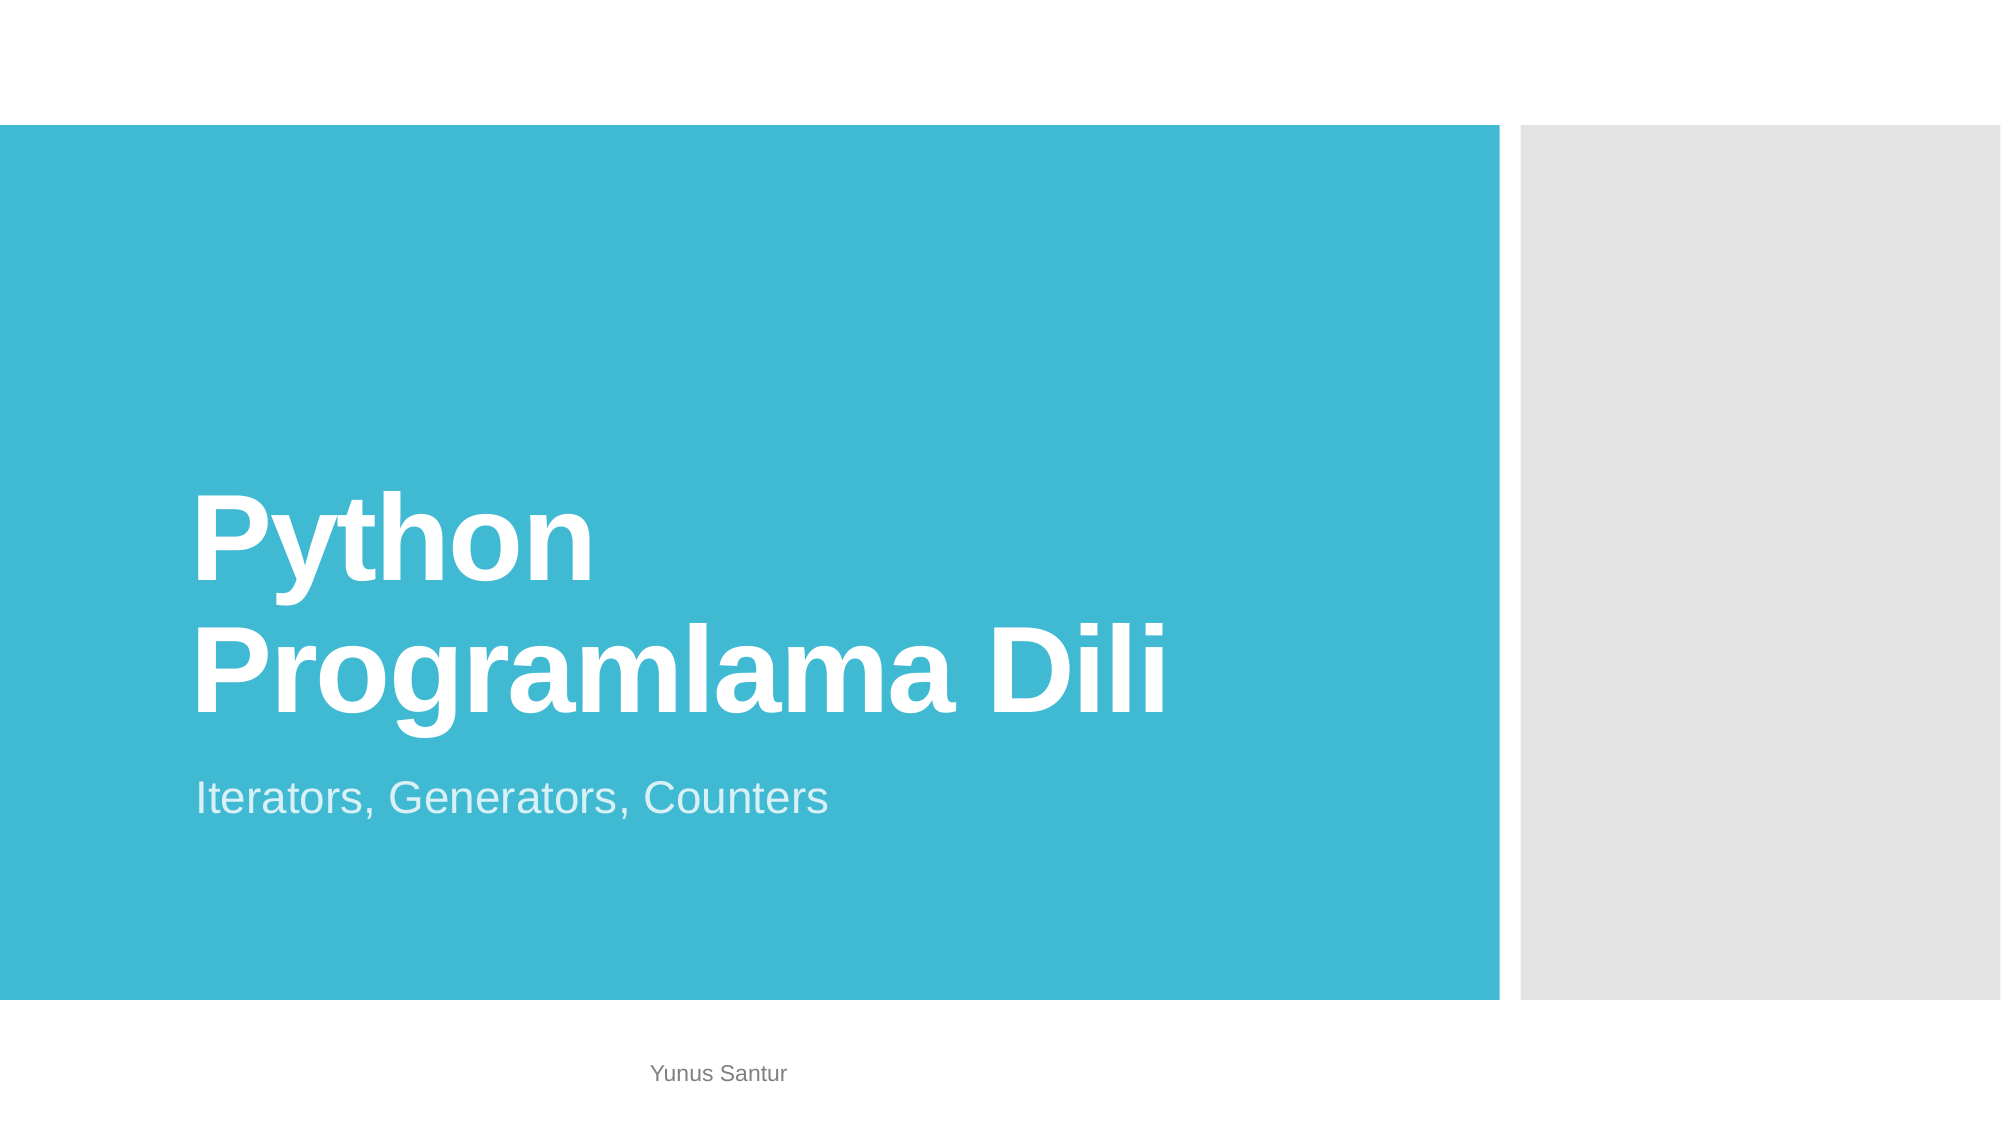

# Python Programlama Dili
Iterators, Generators, Counters
Yunus Santur